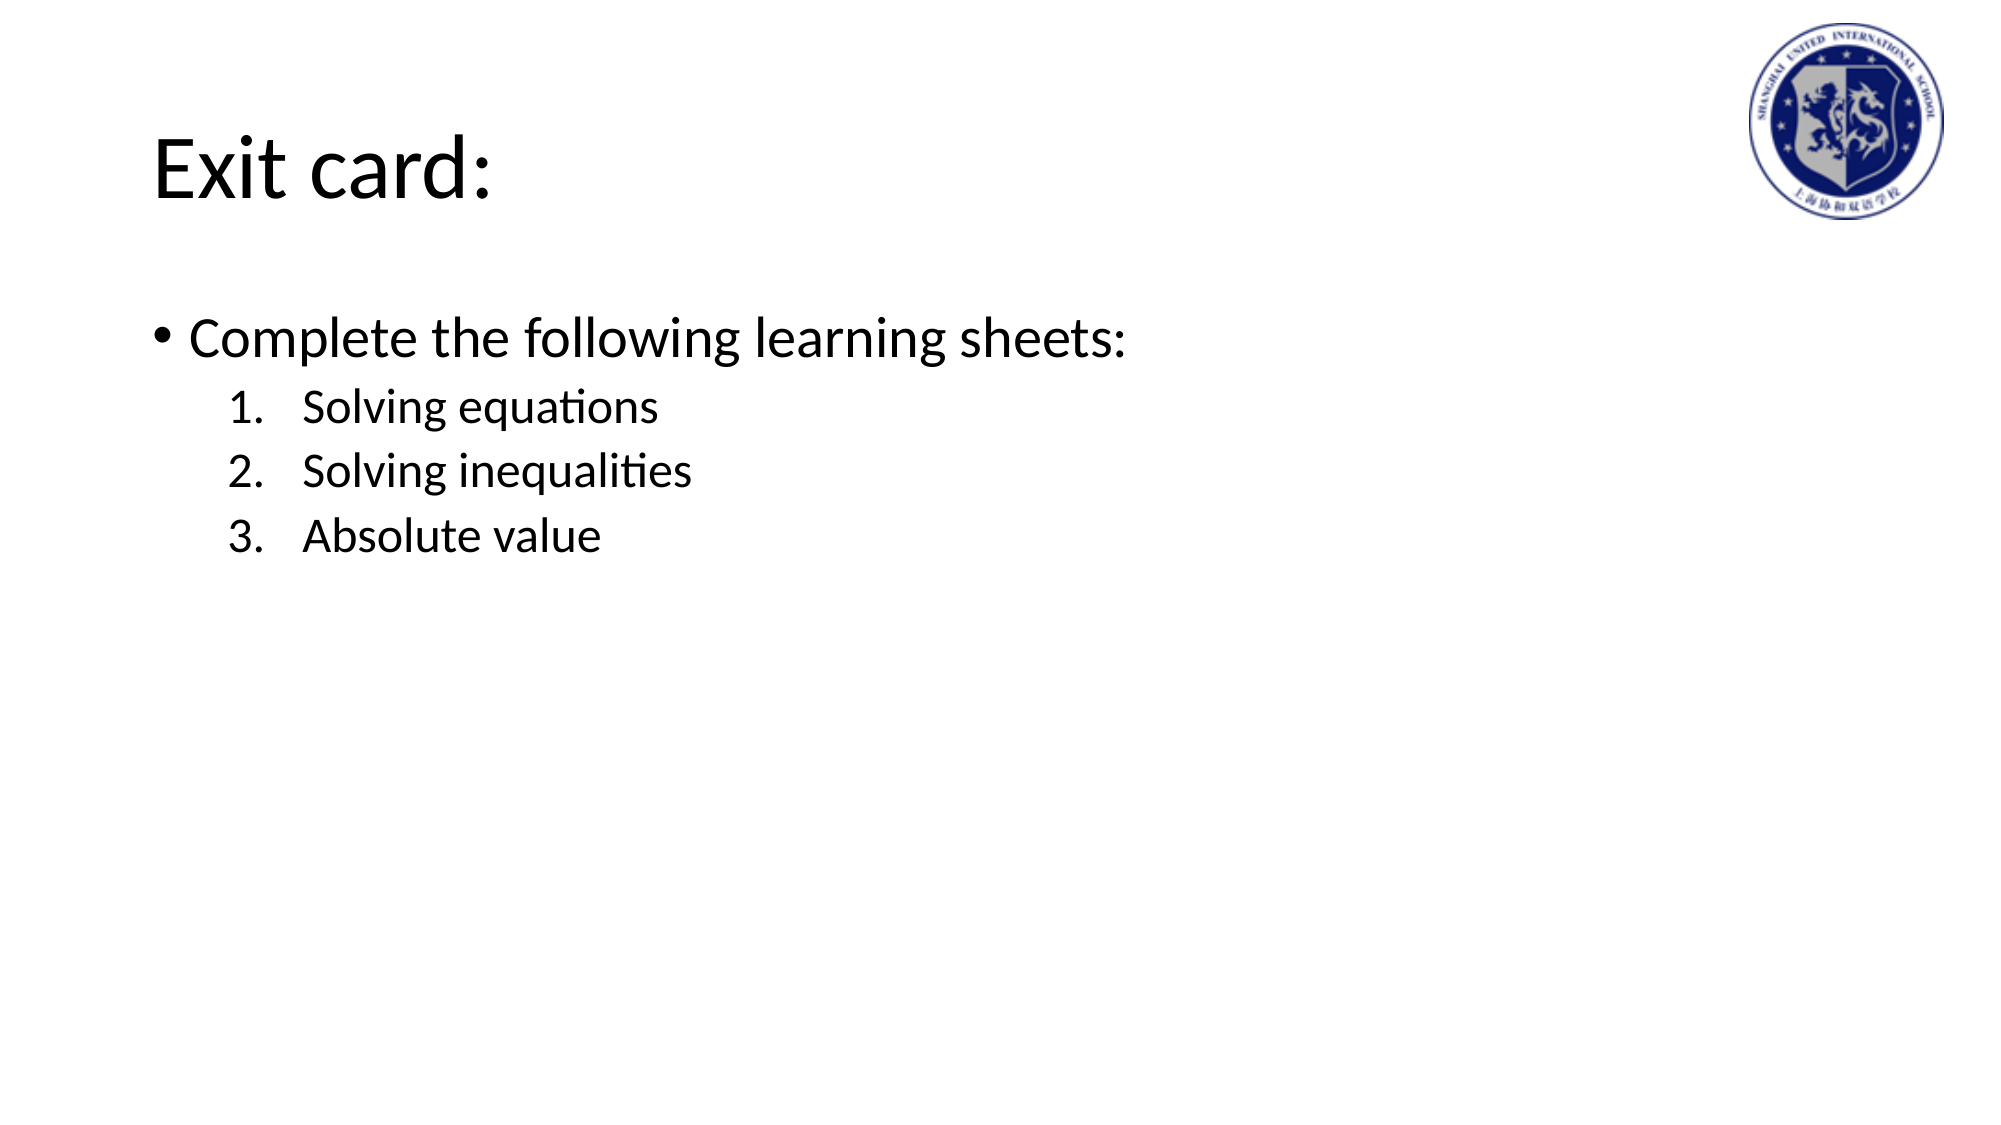

# Exit card:
Complete the following learning sheets:
Solving equations
Solving inequalities
Absolute value